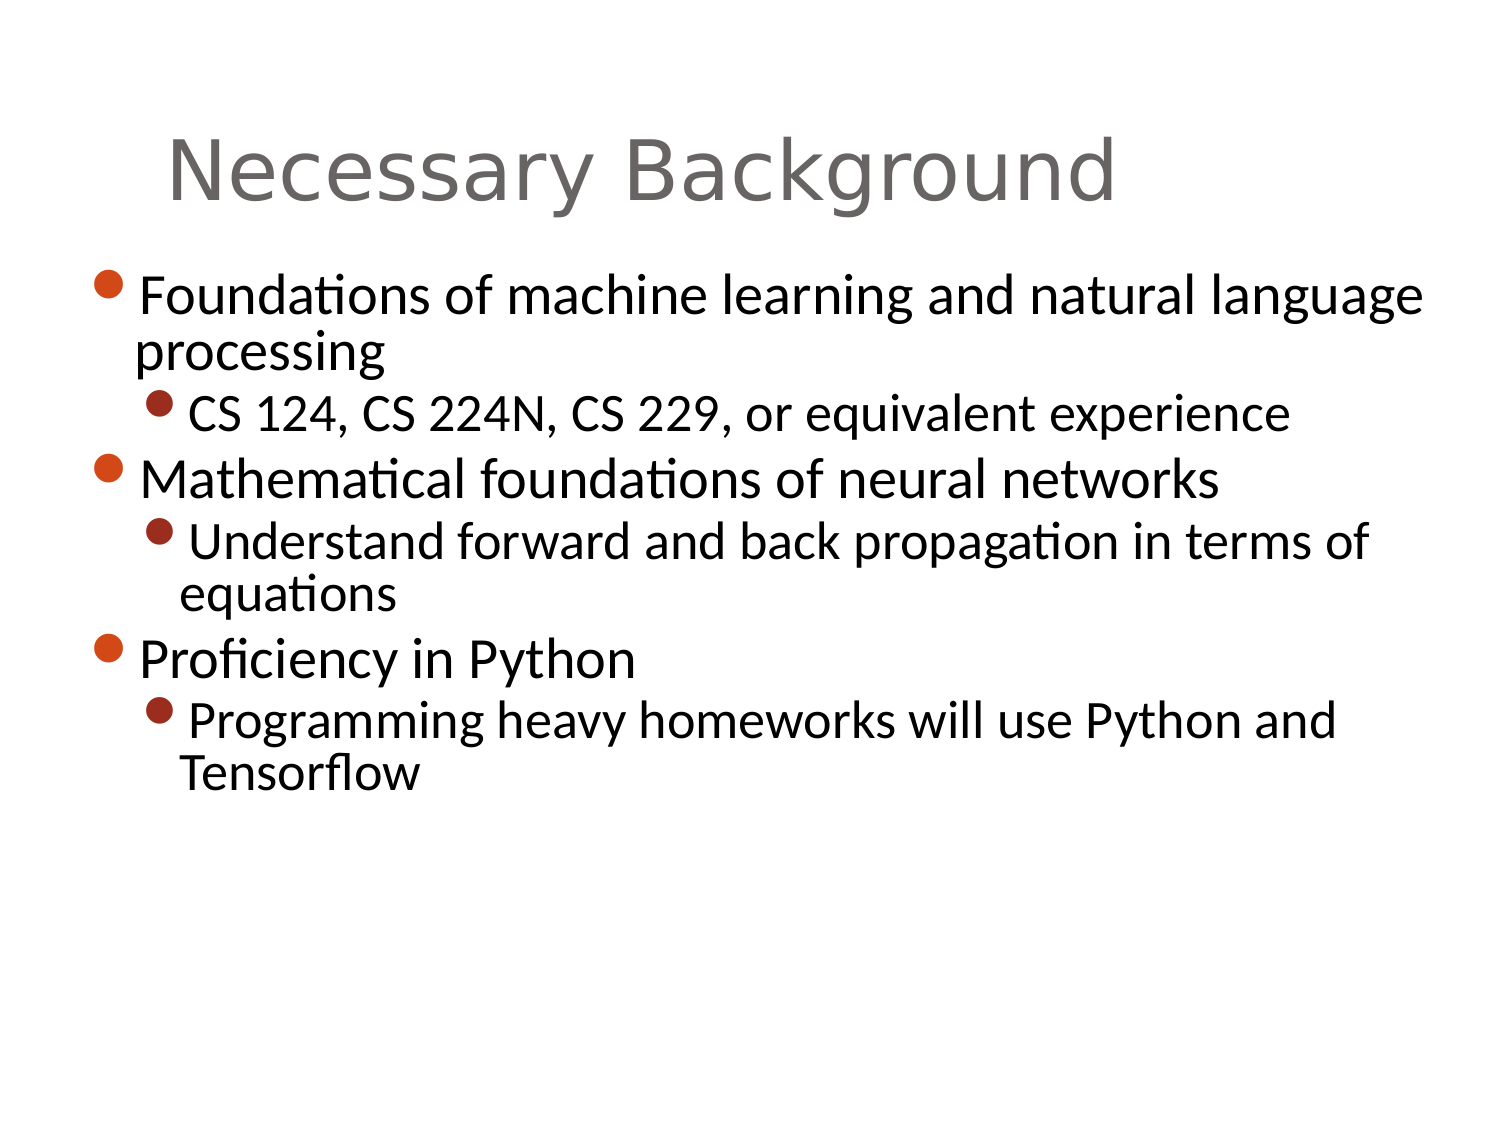

# Necessary Background
Foundations of machine learning and natural language processing
CS 124, CS 224N, CS 229, or equivalent experience
Mathematical foundations of neural networks
Understand forward and back propagation in terms of equations
Proficiency in Python
Programming heavy homeworks will use Python and Tensorflow